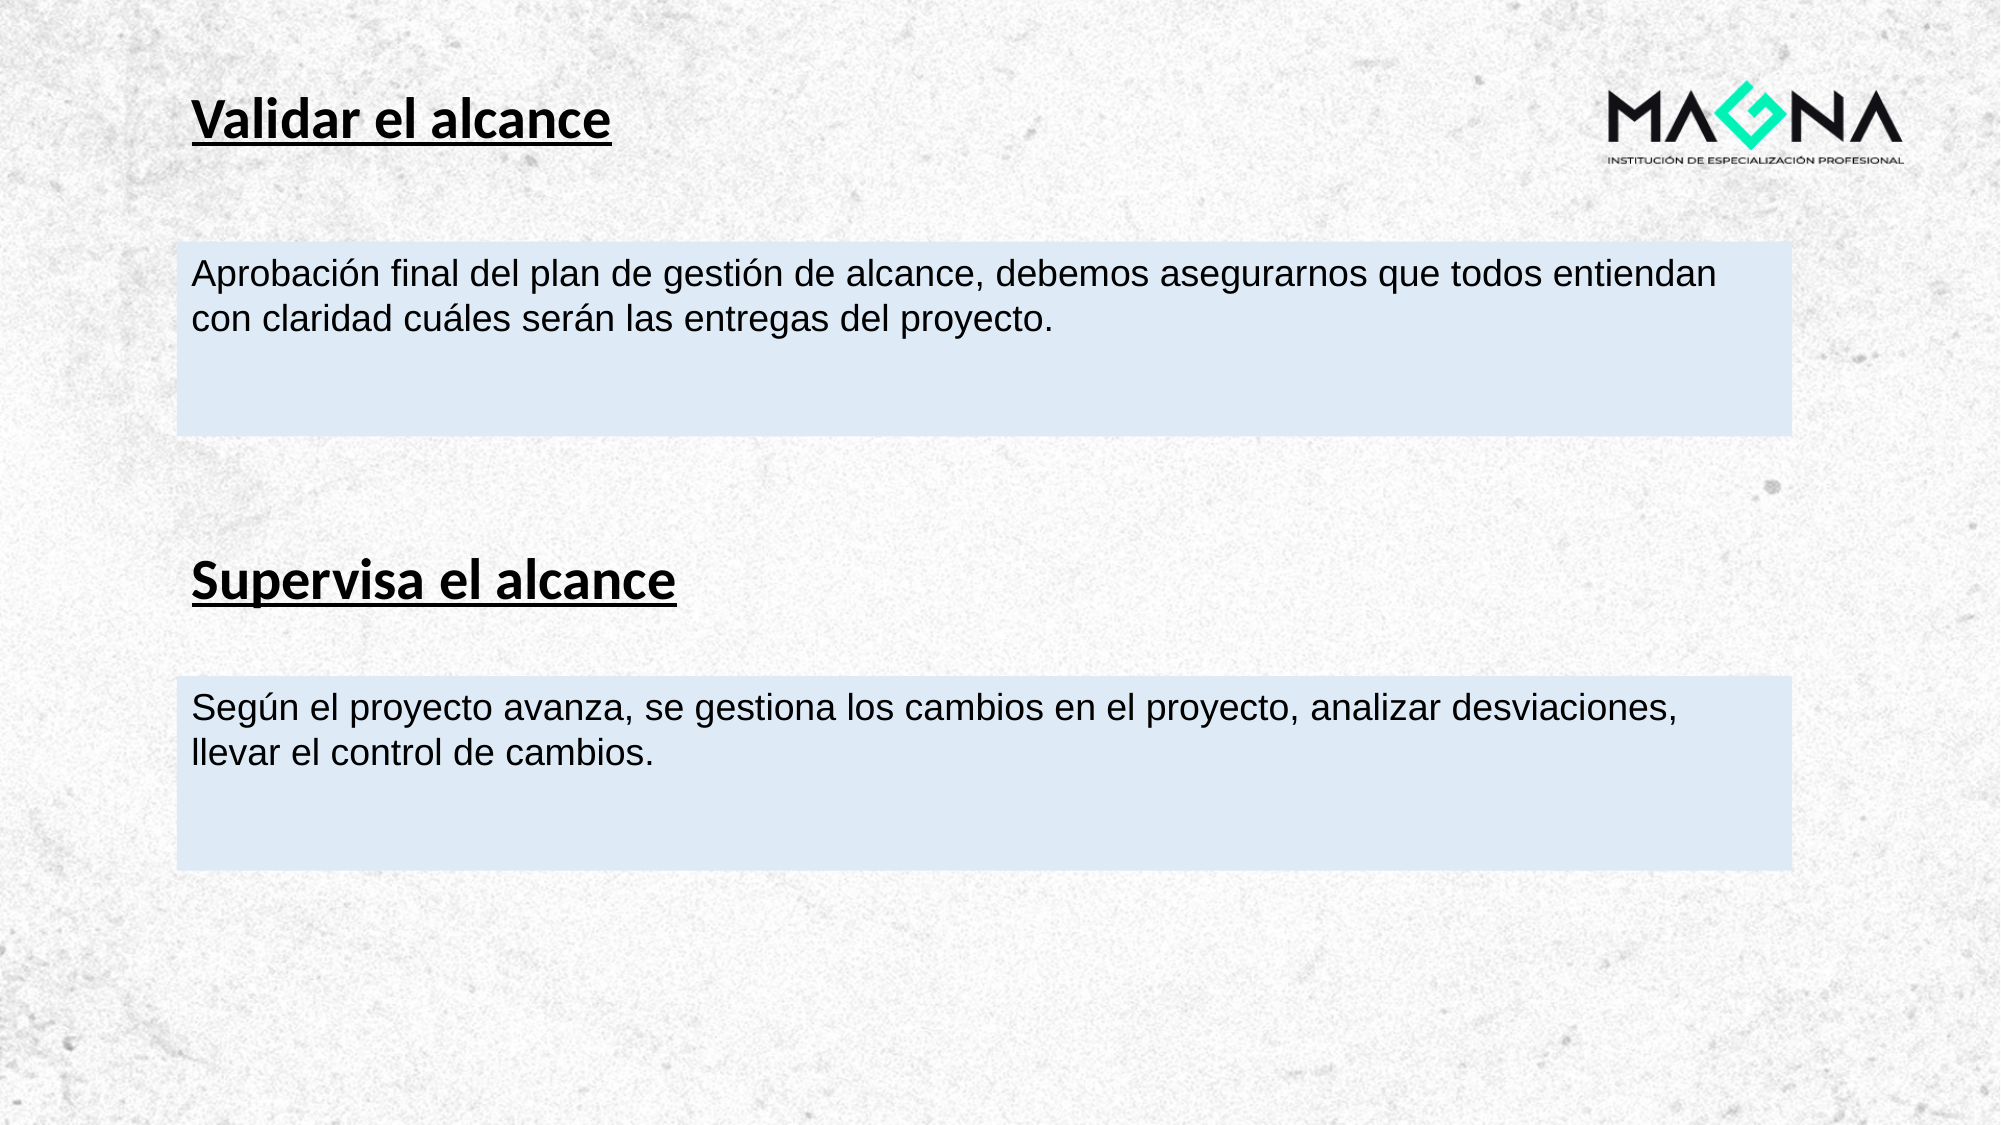

Validar el alcance
Aprobación final del plan de gestión de alcance, debemos asegurarnos que todos entiendan con claridad cuáles serán las entregas del proyecto.

Supervisa el alcance
Según el proyecto avanza, se gestiona los cambios en el proyecto, analizar desviaciones, llevar el control de cambios.